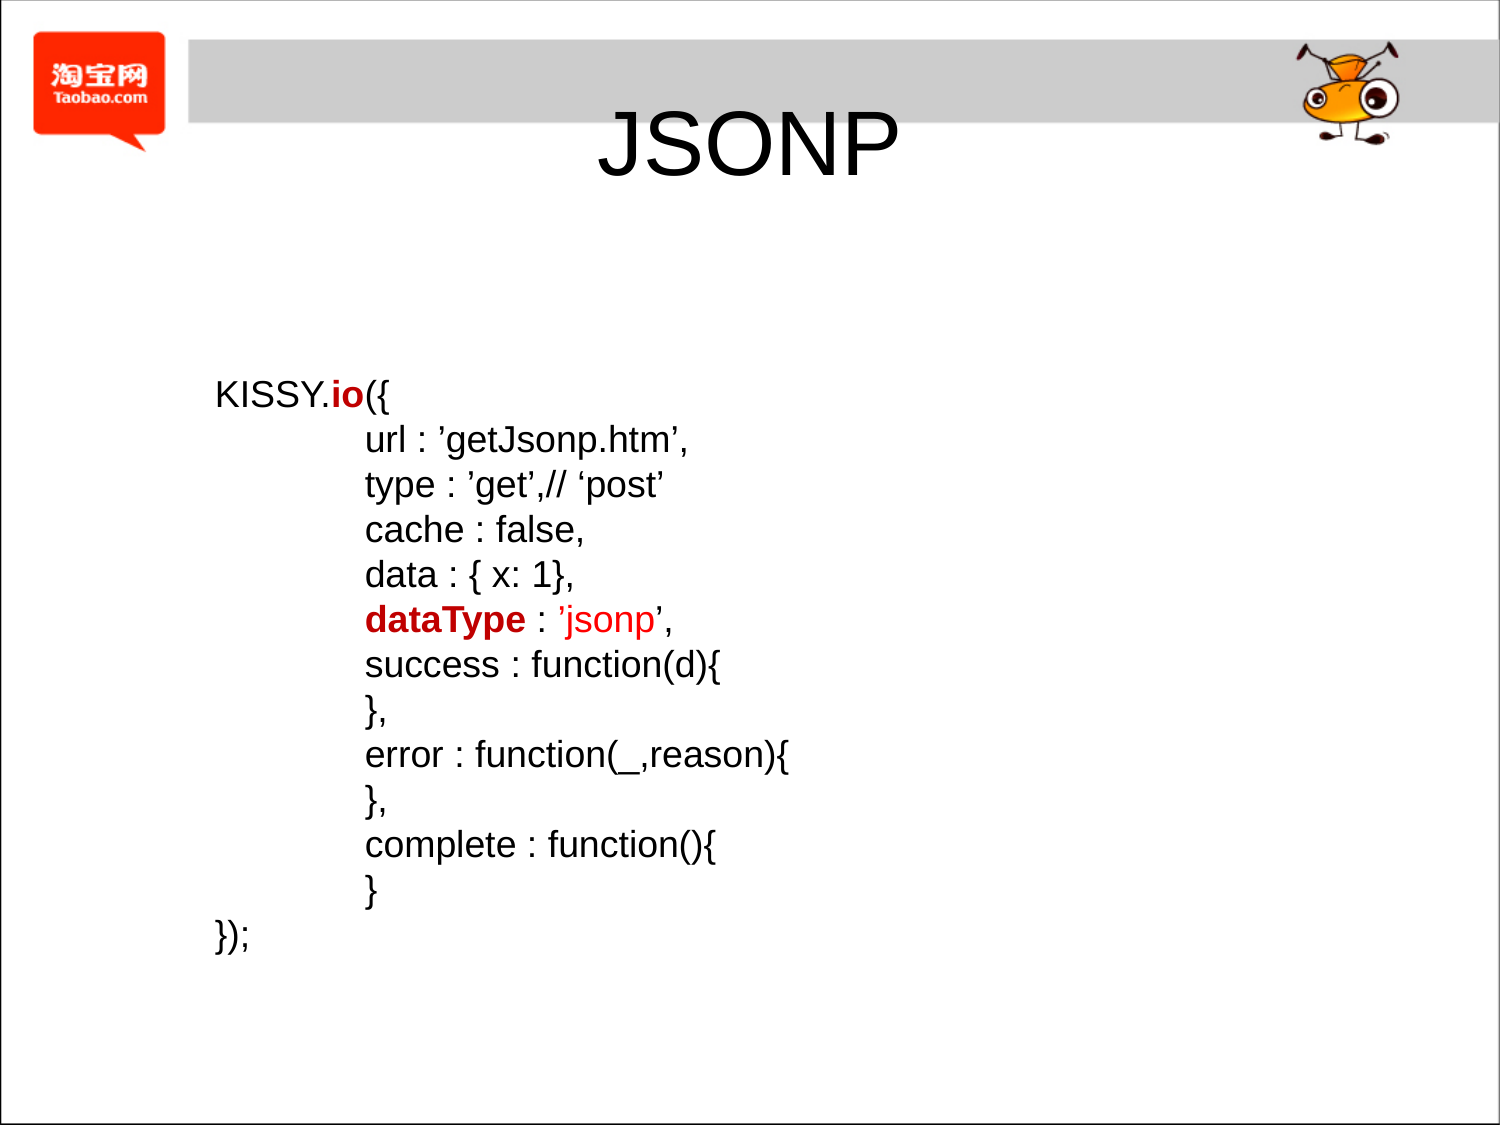

# JSONP
KISSY.io({
	url : ’getJsonp.htm’,
	type : ’get’,// ‘post’
	cache : false,
	data : { x: 1},
	dataType : ’jsonp’,
	success : function(d){
	},
	error : function(_,reason){
	},
	complete : function(){
	}
});